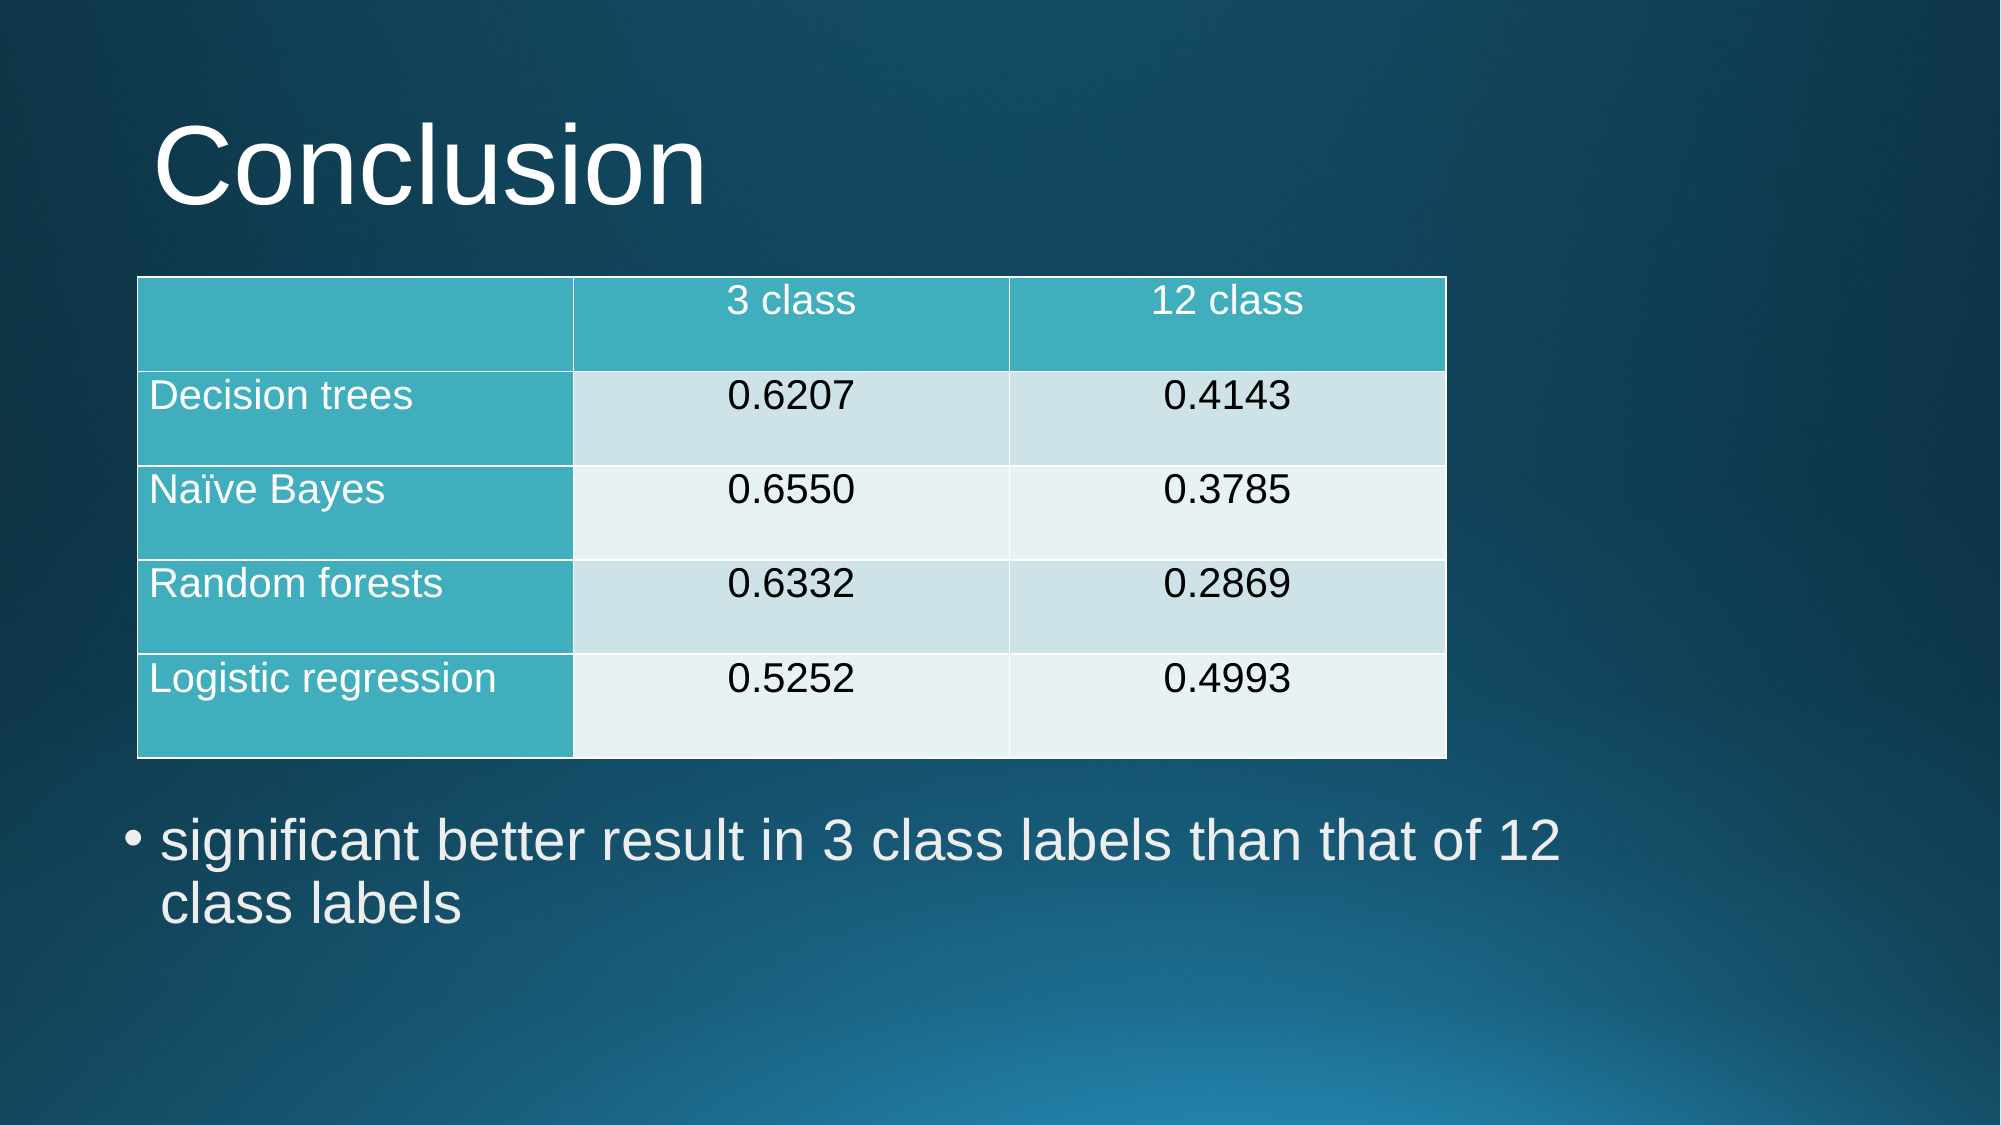

# Conclusion
|  | 3 class | 12 class |
| --- | --- | --- |
| Decision trees | 0.6207 | 0.4143 |
| Naïve Bayes | 0.6550 | 0.3785 |
| Random forests | 0.6332 | 0.2869 |
| Logistic regression | 0.5252 | 0.4993 |
significant better result in 3 class labels than that of 12 class labels